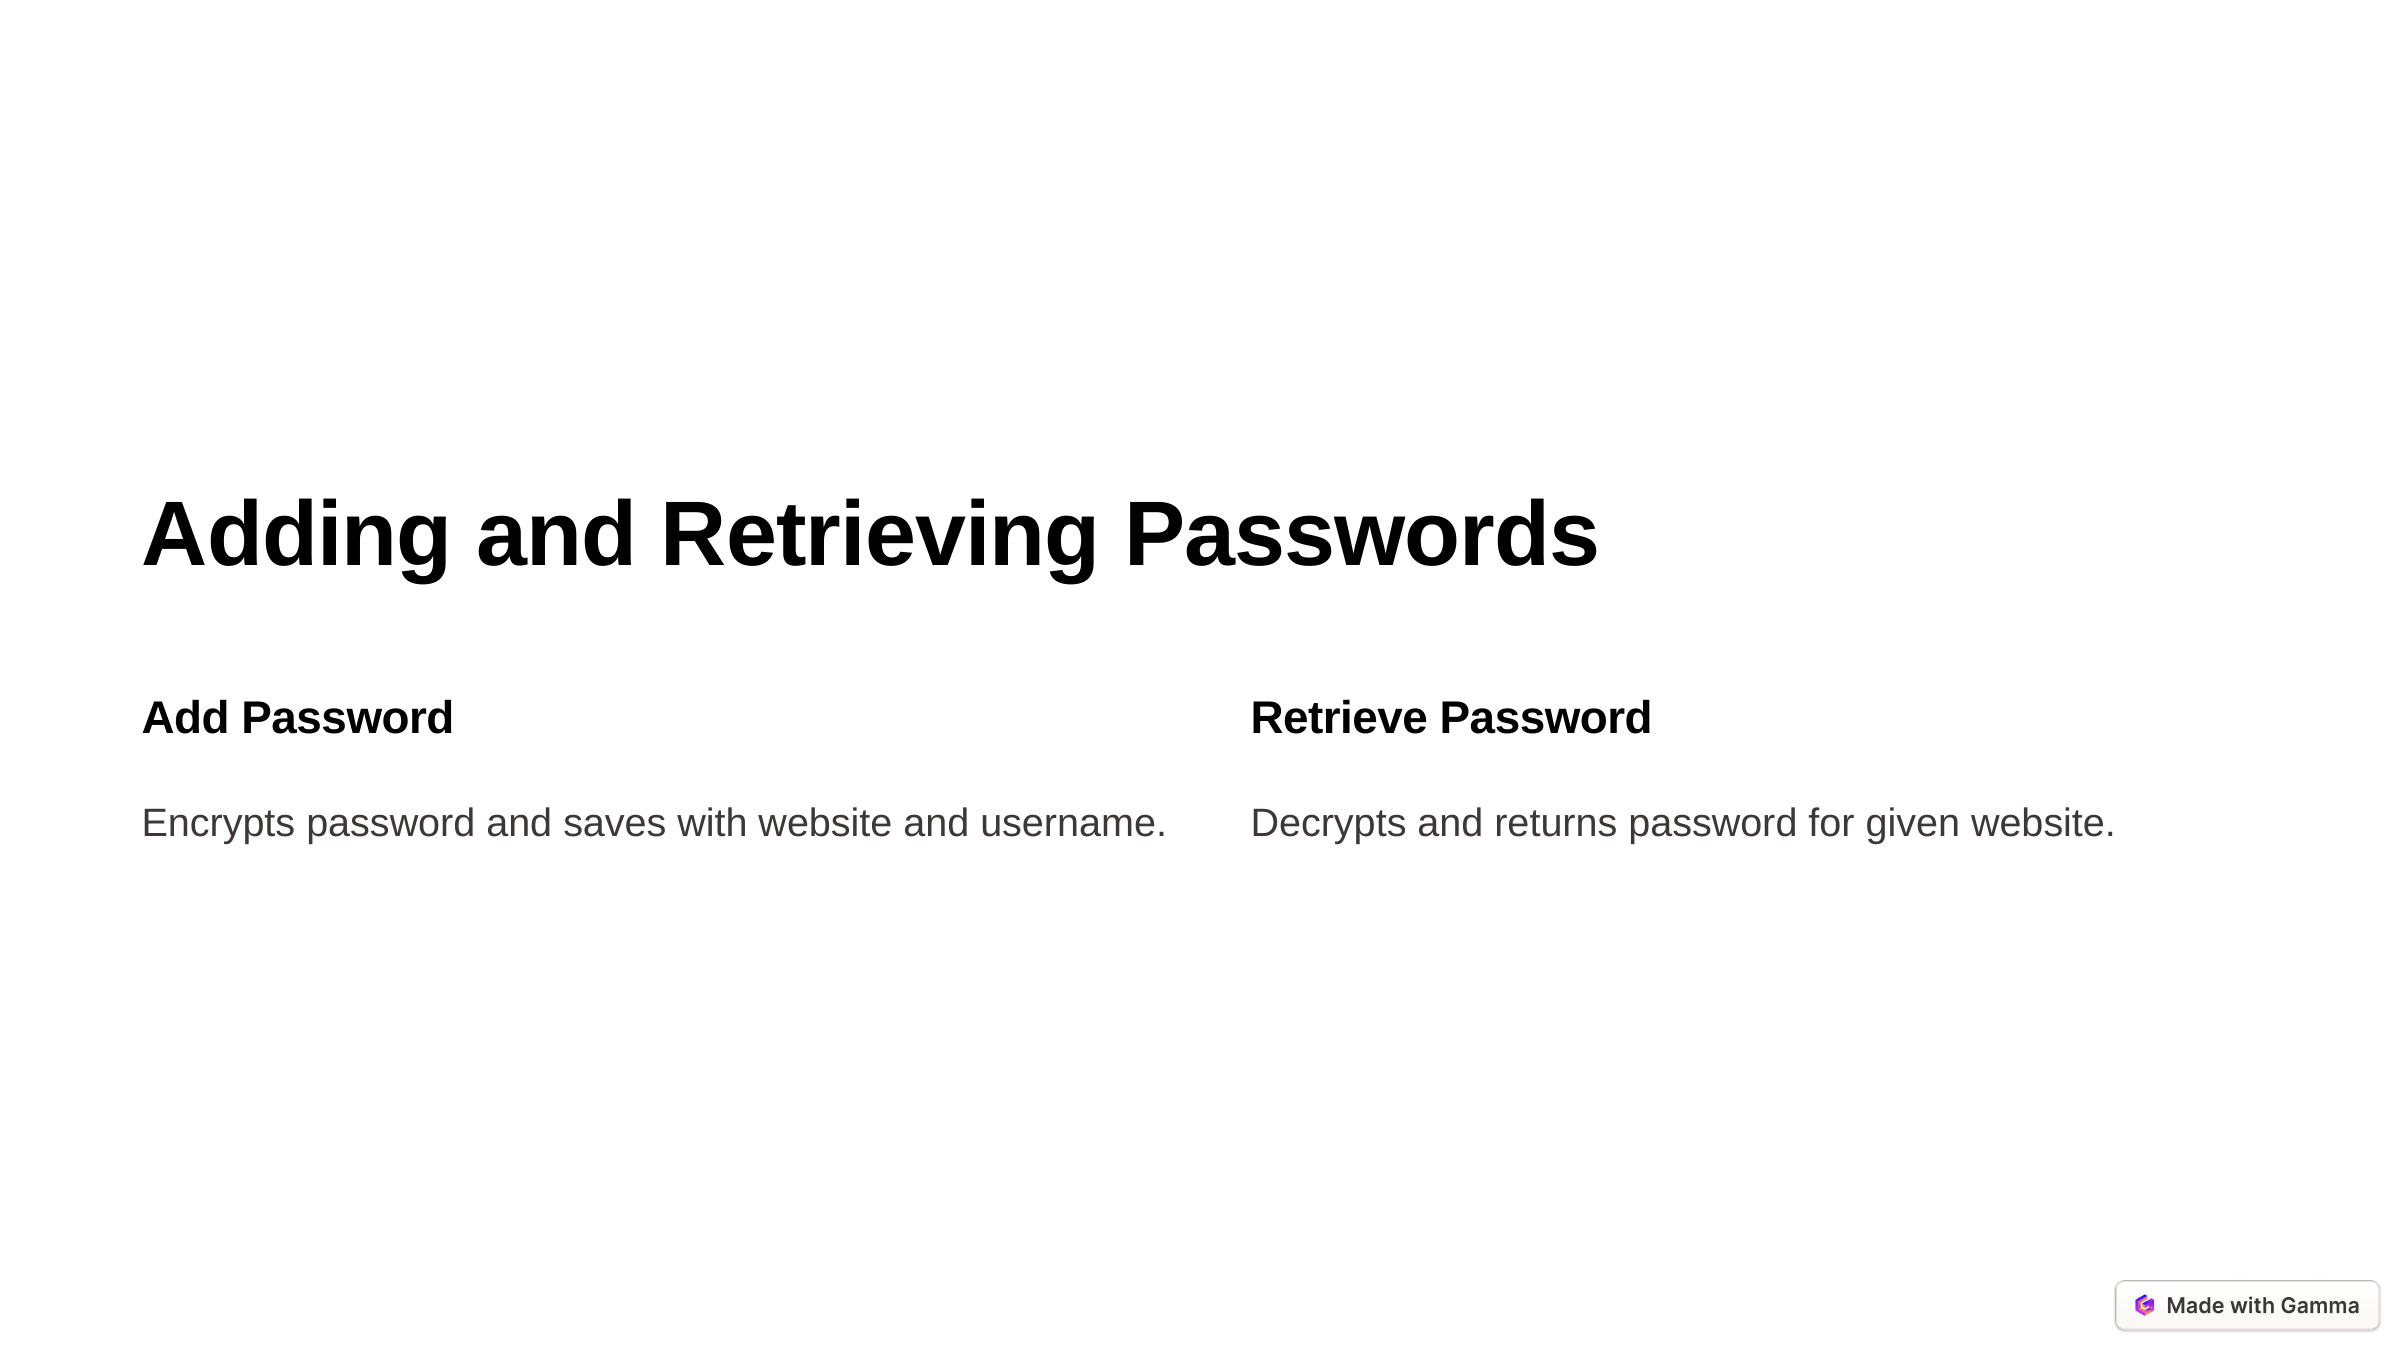

Adding and Retrieving Passwords
Add Password
Retrieve Password
Encrypts password and saves with website and username.
Decrypts and returns password for given website.